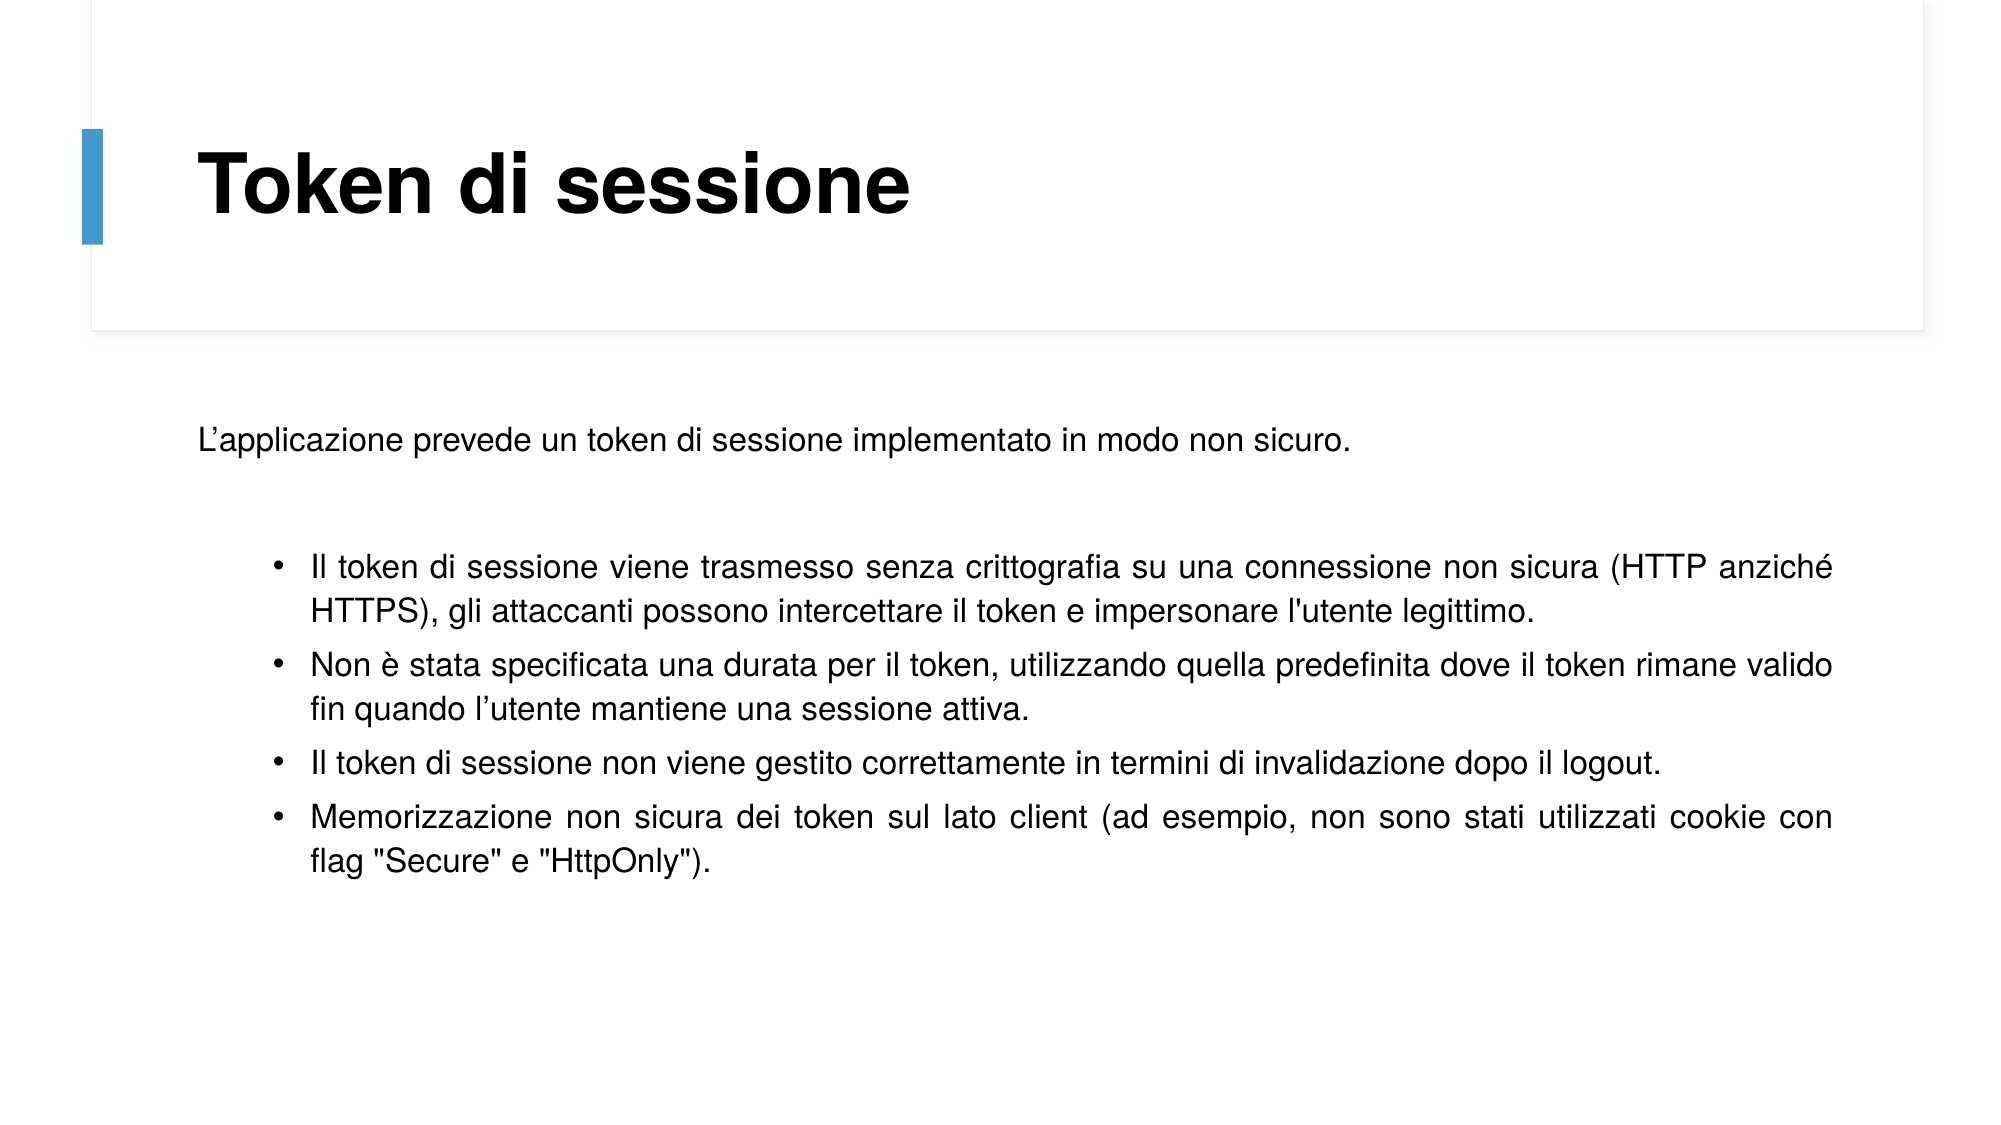

# Token di sessione
L’applicazione prevede un token di sessione implementato in modo non sicuro.

Il token di sessione viene trasmesso senza crittografia su una connessione non sicura (HTTP anziché HTTPS), gli attaccanti possono intercettare il token e impersonare l'utente legittimo.
Non è stata specificata una durata per il token, utilizzando quella predefinita dove il token rimane valido fin quando l’utente mantiene una sessione attiva.
Il token di sessione non viene gestito correttamente in termini di invalidazione dopo il logout.
Memorizzazione non sicura dei token sul lato client (ad esempio, non sono stati utilizzati cookie con flag "Secure" e "HttpOnly").